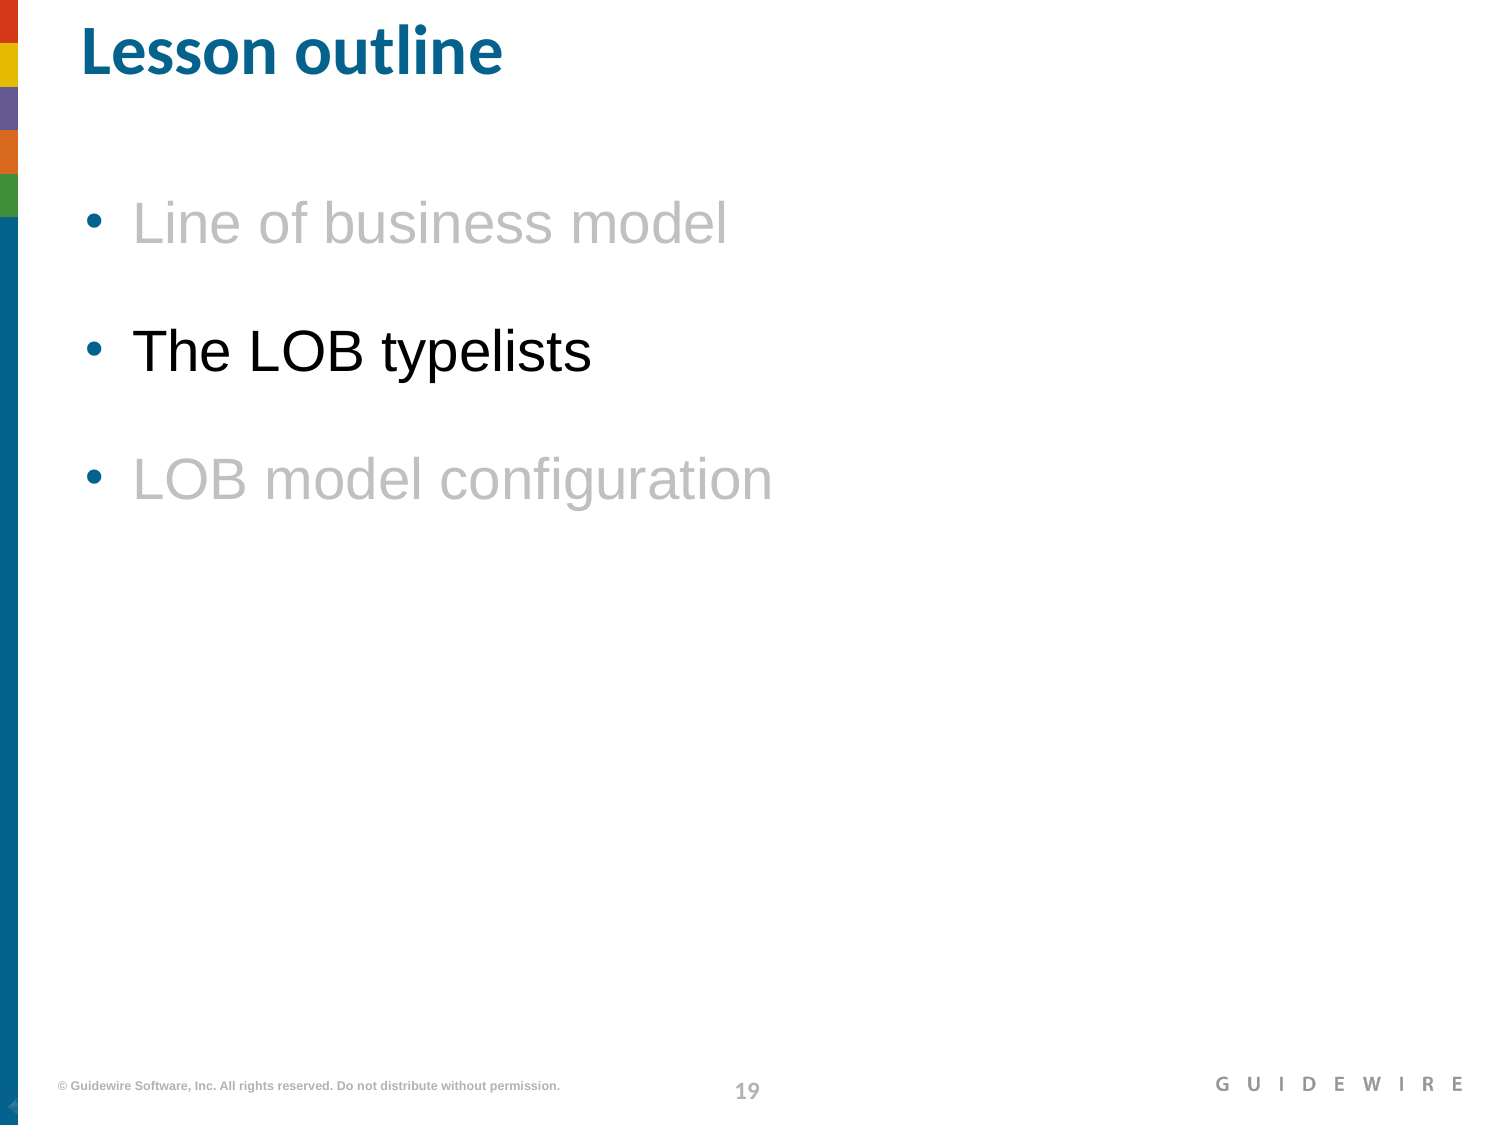

# Lesson outline
Line of business model
The LOB typelists
LOB model configuration